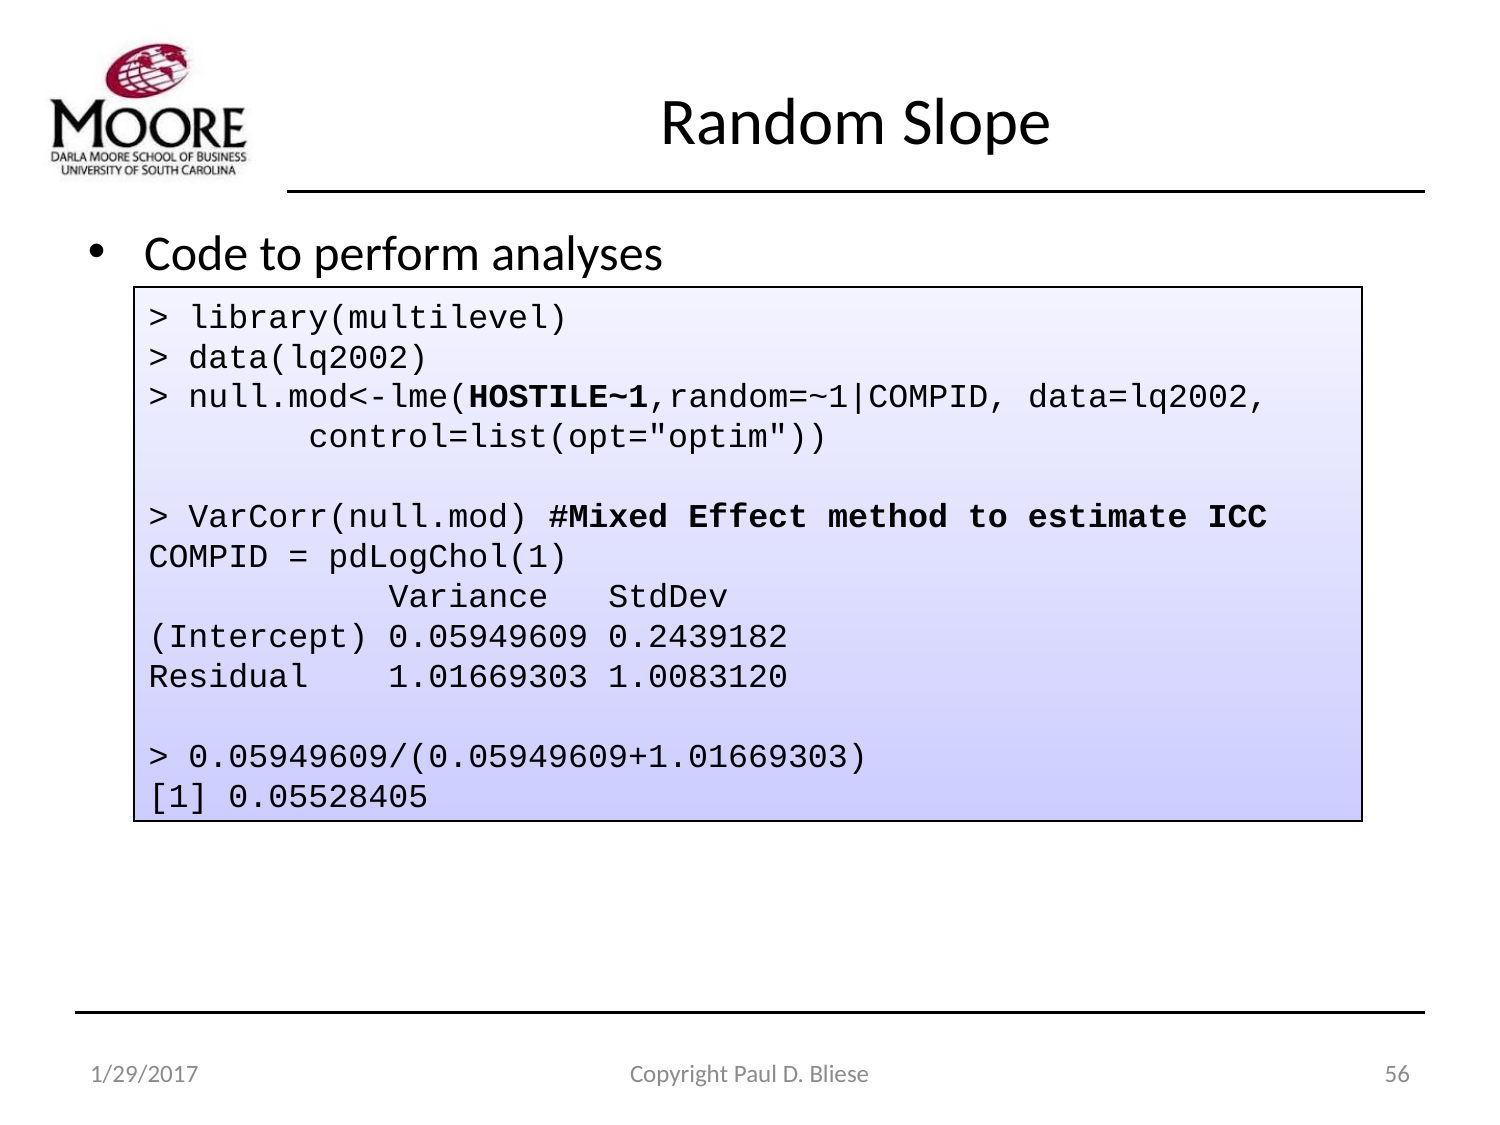

# Random Slope
Code to perform analyses
> library(multilevel)
> data(lq2002)
> null.mod<-lme(HOSTILE~1,random=~1|COMPID, data=lq2002,
        control=list(opt="optim"))

> VarCorr(null.mod) #Mixed Effect method to estimate ICC
COMPID = pdLogChol(1)
            Variance   StdDev
(Intercept) 0.05949609 0.2439182
Residual    1.01669303 1.0083120

> 0.05949609/(0.05949609+1.01669303)
[1] 0.05528405
1/29/2017
Copyright Paul D. Bliese
56